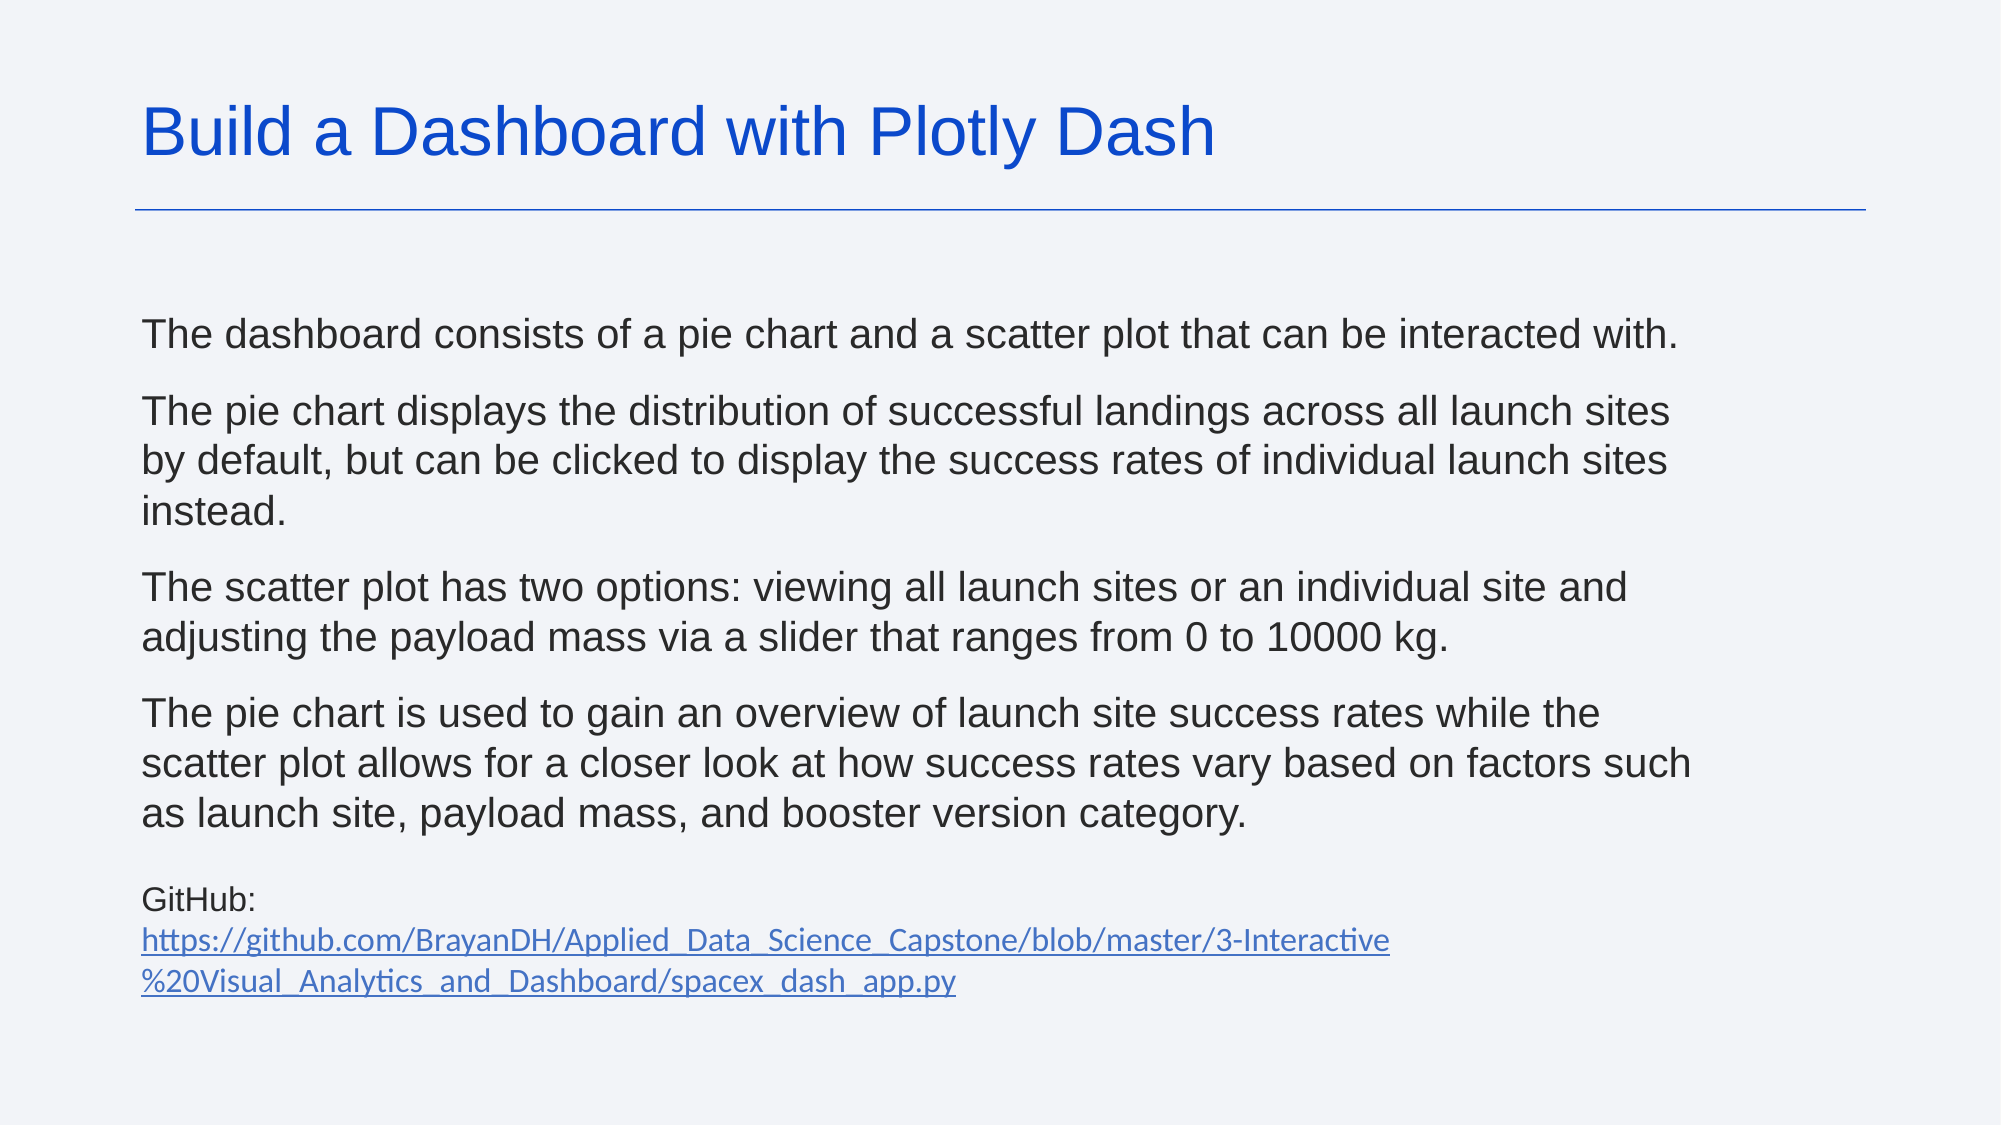

Build a Dashboard with Plotly Dash
The dashboard consists of a pie chart and a scatter plot that can be interacted with.
The pie chart displays the distribution of successful landings across all launch sites by default, but can be clicked to display the success rates of individual launch sites instead.
The scatter plot has two options: viewing all launch sites or an individual site and adjusting the payload mass via a slider that ranges from 0 to 10000 kg.
The pie chart is used to gain an overview of launch site success rates while the scatter plot allows for a closer look at how success rates vary based on factors such as launch site, payload mass, and booster version category.

GitHub:
https://github.com/BrayanDH/Applied_Data_Science_Capstone/blob/master/3-Interactive%20Visual_Analytics_and_Dashboard/spacex_dash_app.py
14